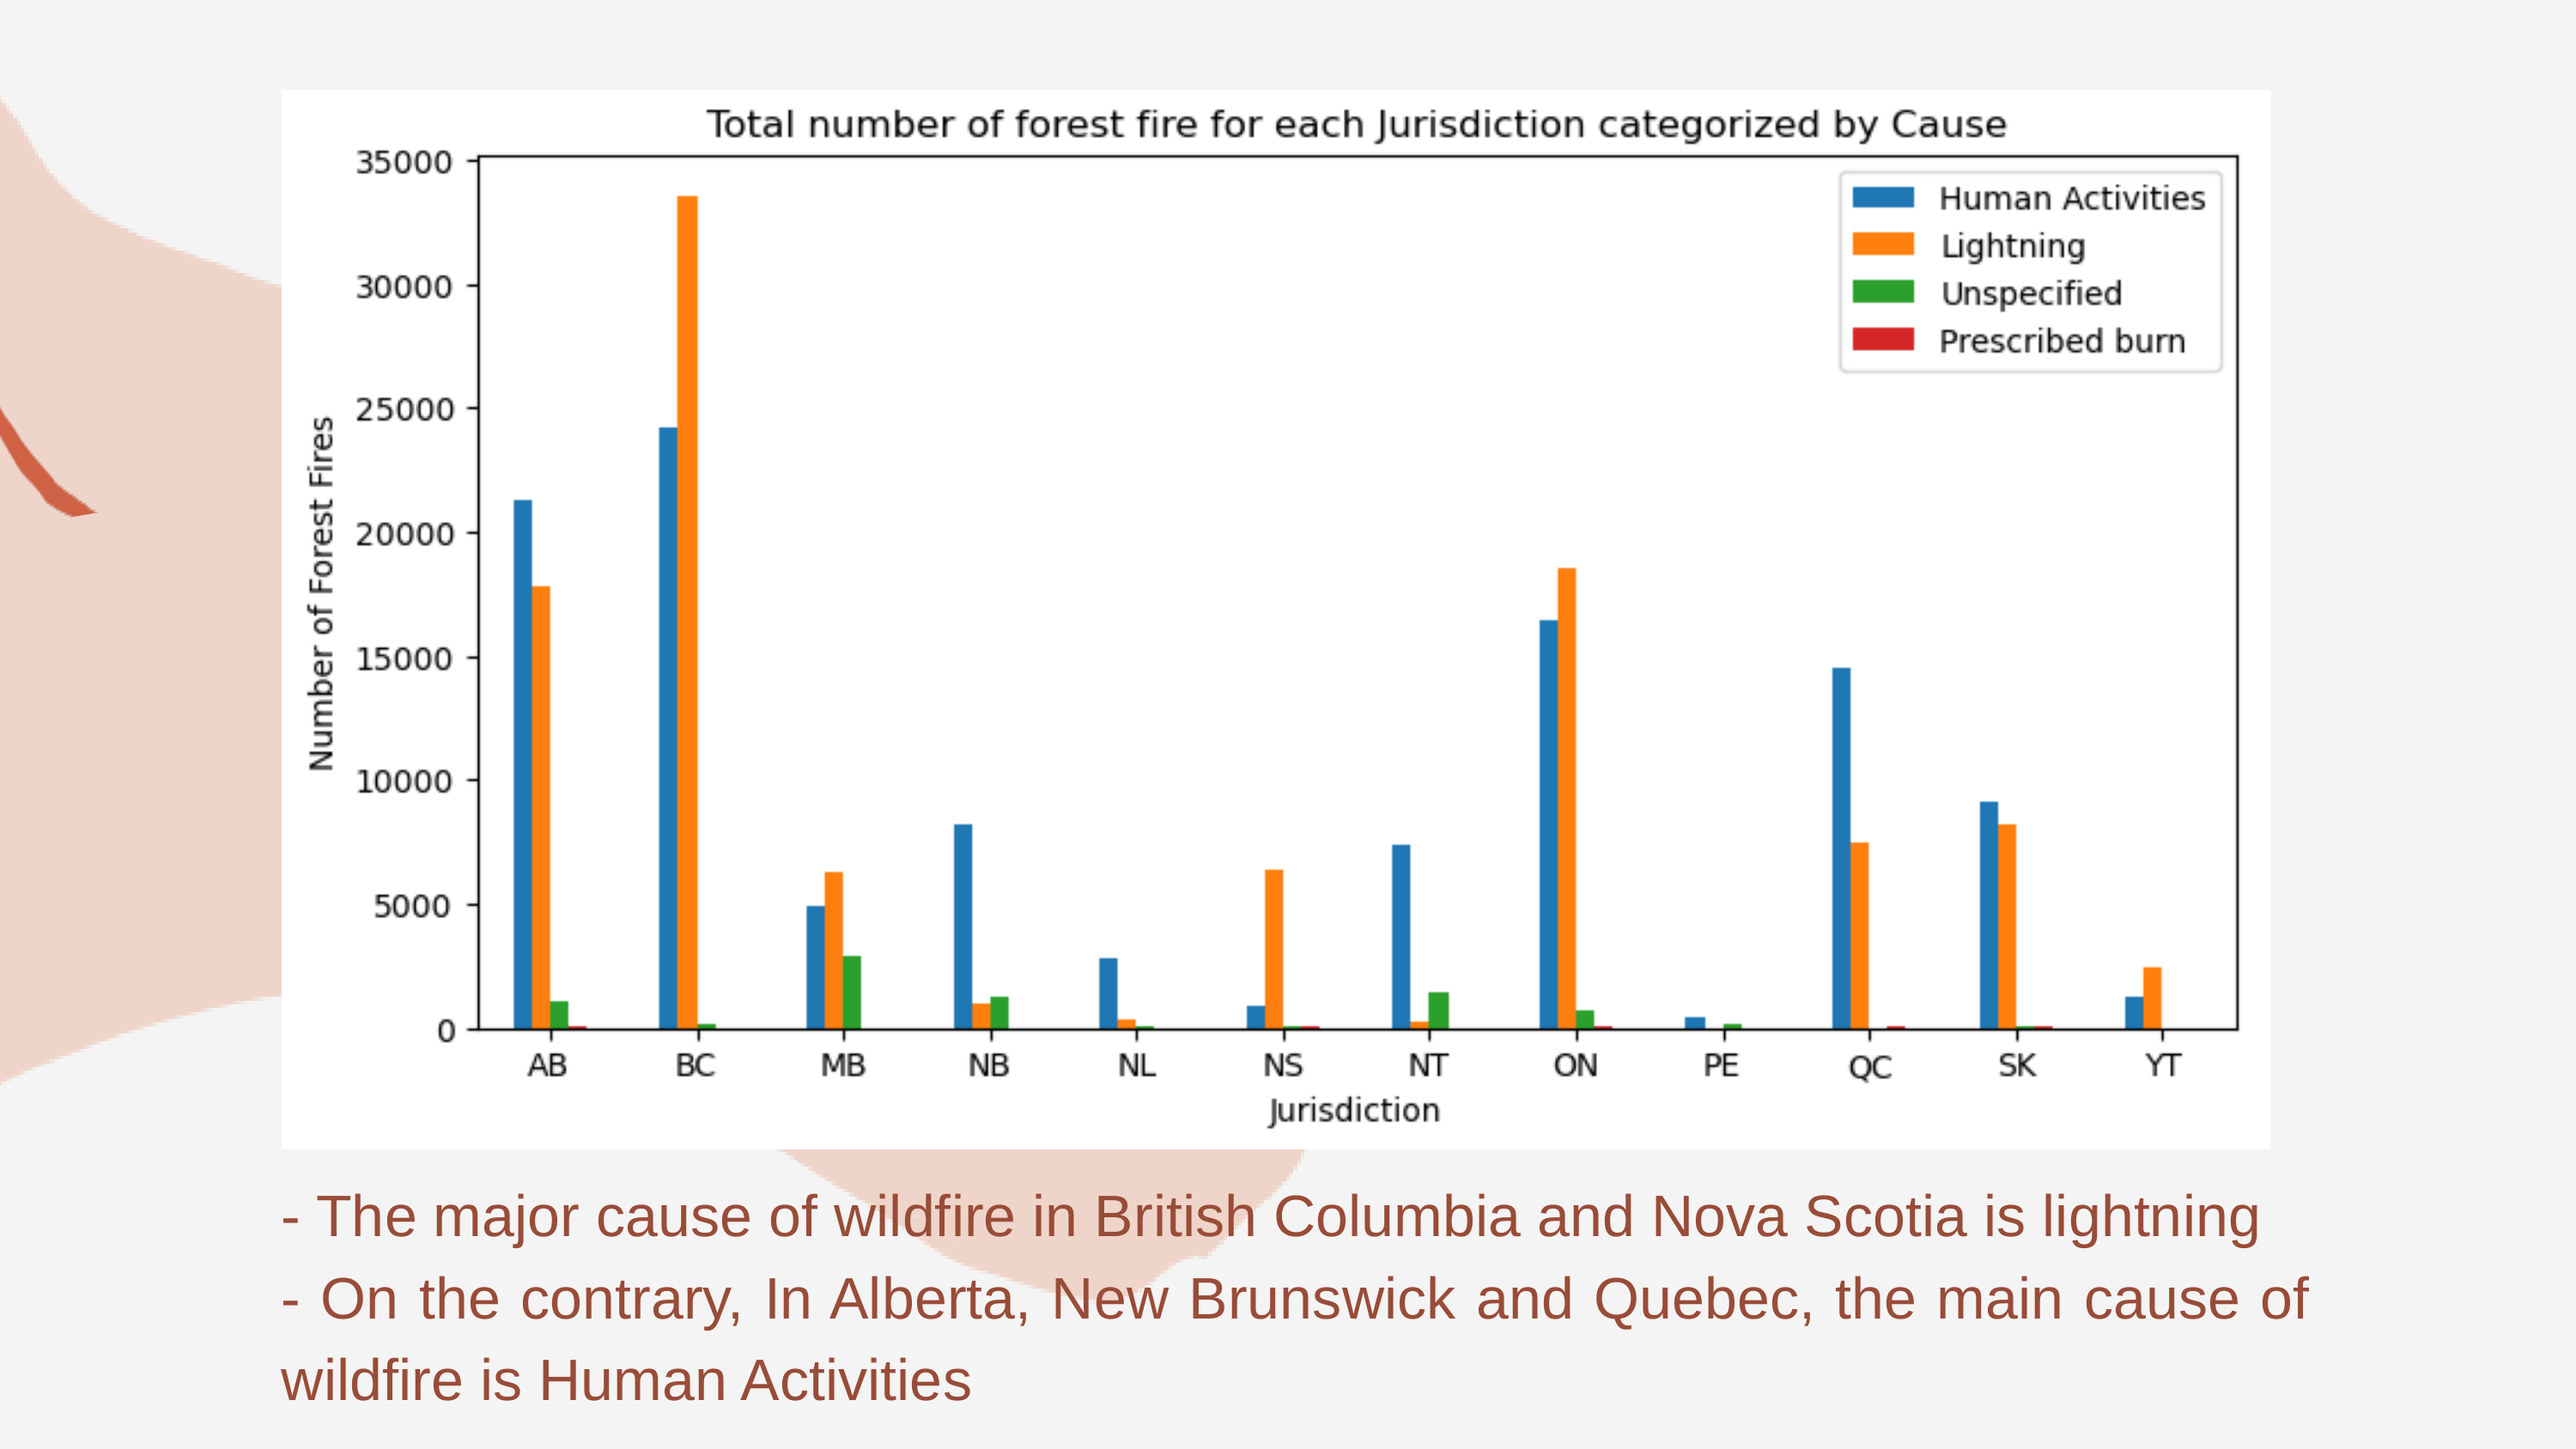

- The major cause of wildfire in British Columbia and Nova Scotia is lightning
- On the contrary, In Alberta, New Brunswick and Quebec, the main cause of wildfire is Human Activities